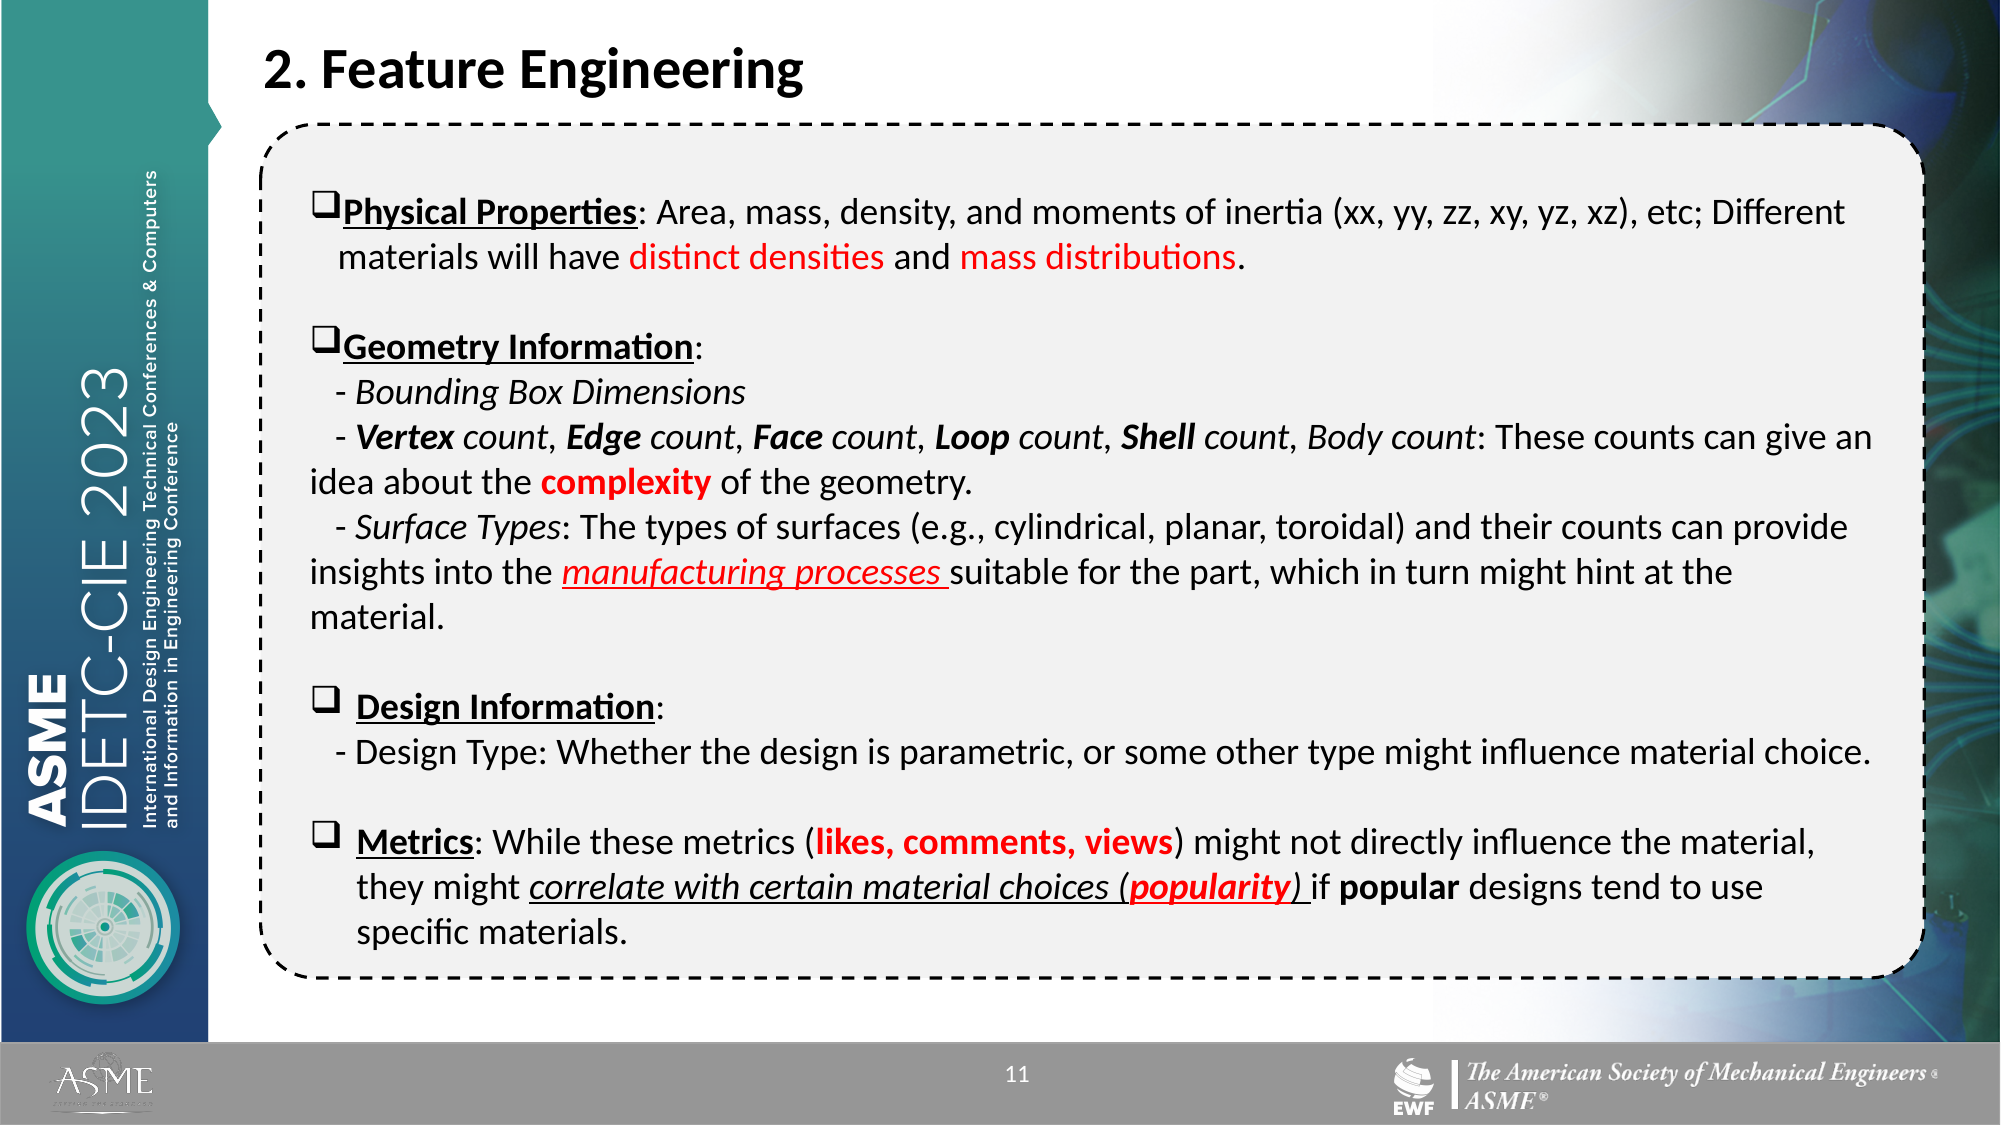

2. Feature Engineering

Physical Properties: Area, mass, density, and moments of inertia (xx, yy, zz, xy, yz, xz), etc; Different materials will have distinct densities and mass distributions.

Geometry Information:
   - Bounding Box Dimensions
   - Vertex count, Edge count, Face count, Loop count, Shell count, Body count: These counts can give an idea about the complexity of the geometry.
   - Surface Types: The types of surfaces (e.g., cylindrical, planar, toroidal) and their counts can provide insights into the manufacturing processes suitable for the part, which in turn might hint at the material.

Design Information:
   - Design Type: Whether the design is parametric, or some other type might influence material choice.

Metrics: While these metrics (likes, comments, views) might not directly influence the material, they might correlate with certain material choices (popularity) if popular designs tend to use specific materials.

11